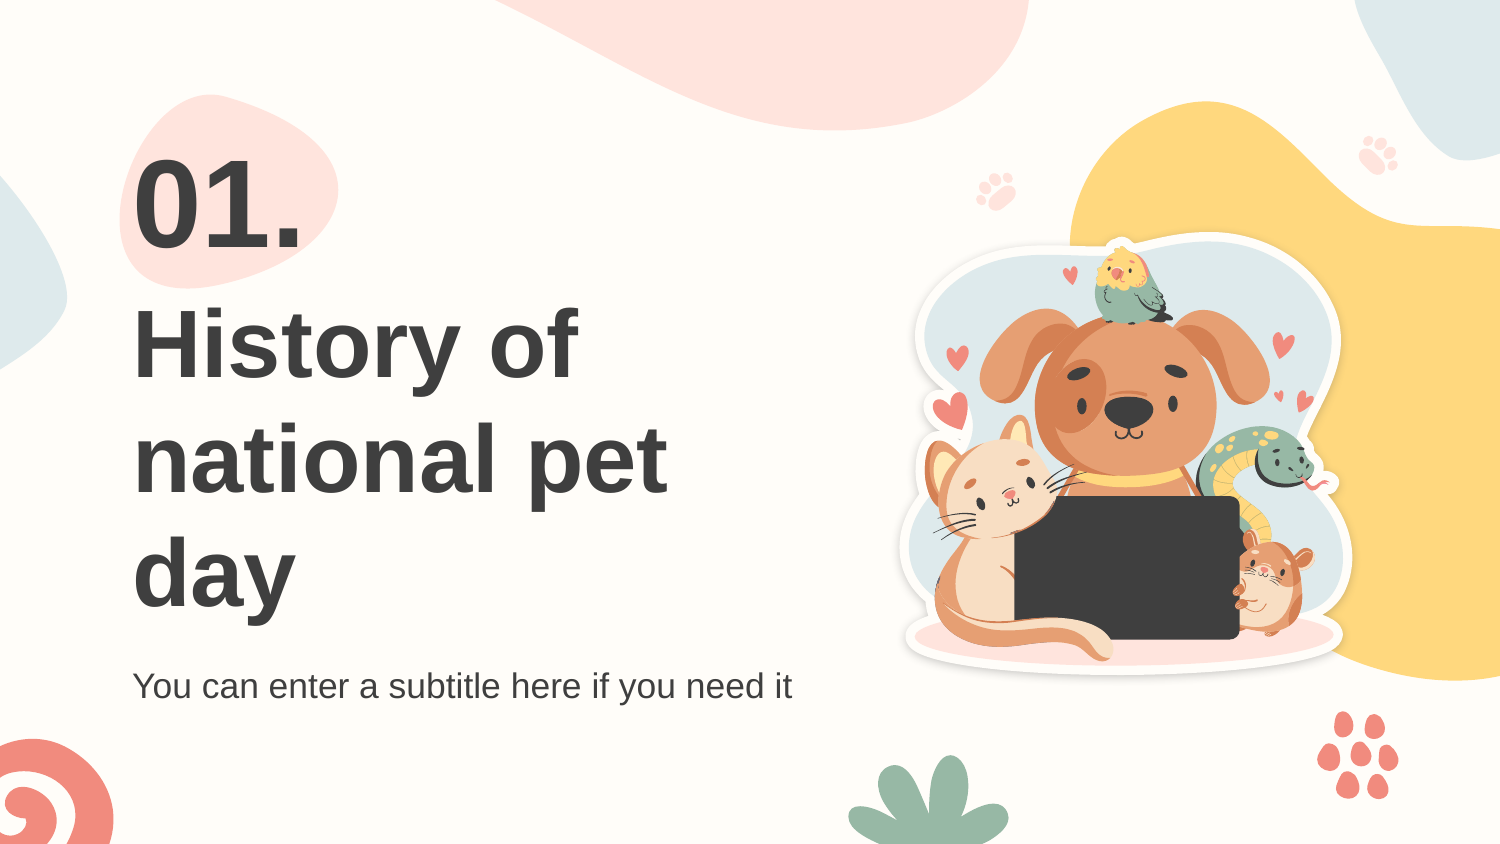

01.

# History of national pet day
You can enter a subtitle here if you need it